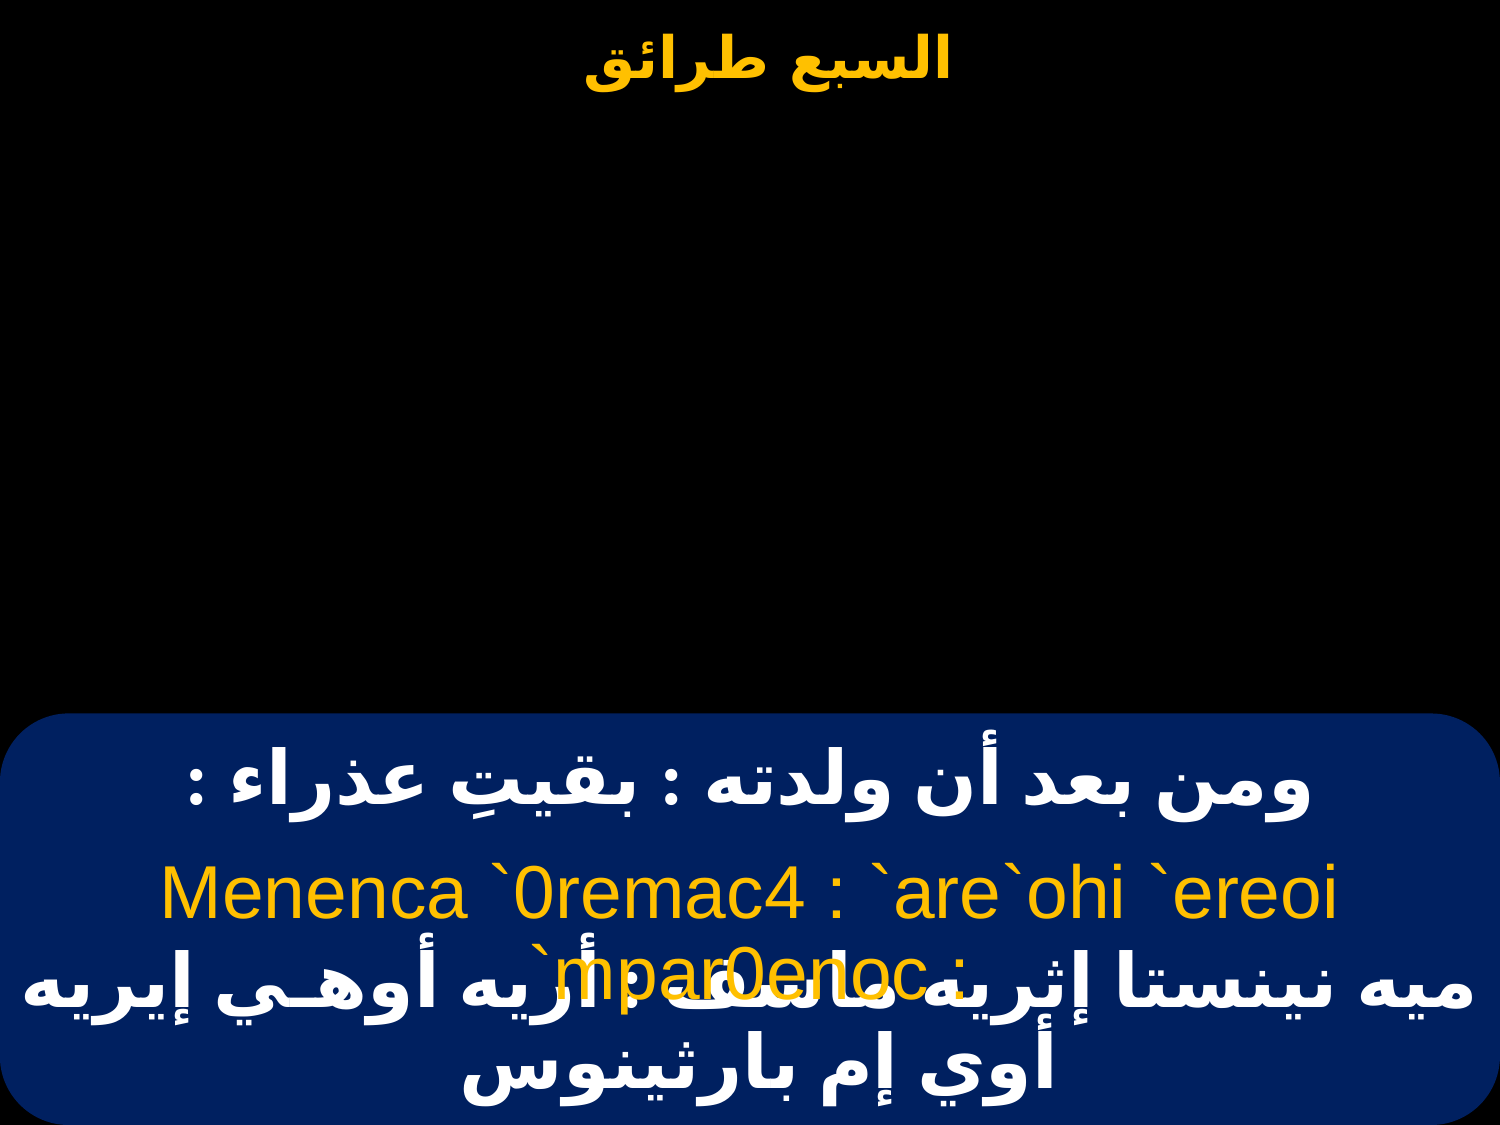

# ومن بعد أن ولدته : بقيتِ عذراء :
Menenca `0remac4 : `are`ohi `ereoi `mpar0enoc :
ميه نينستا إثريه ماسف : أريه أوهـي إيريه أوي إم بارثينوس